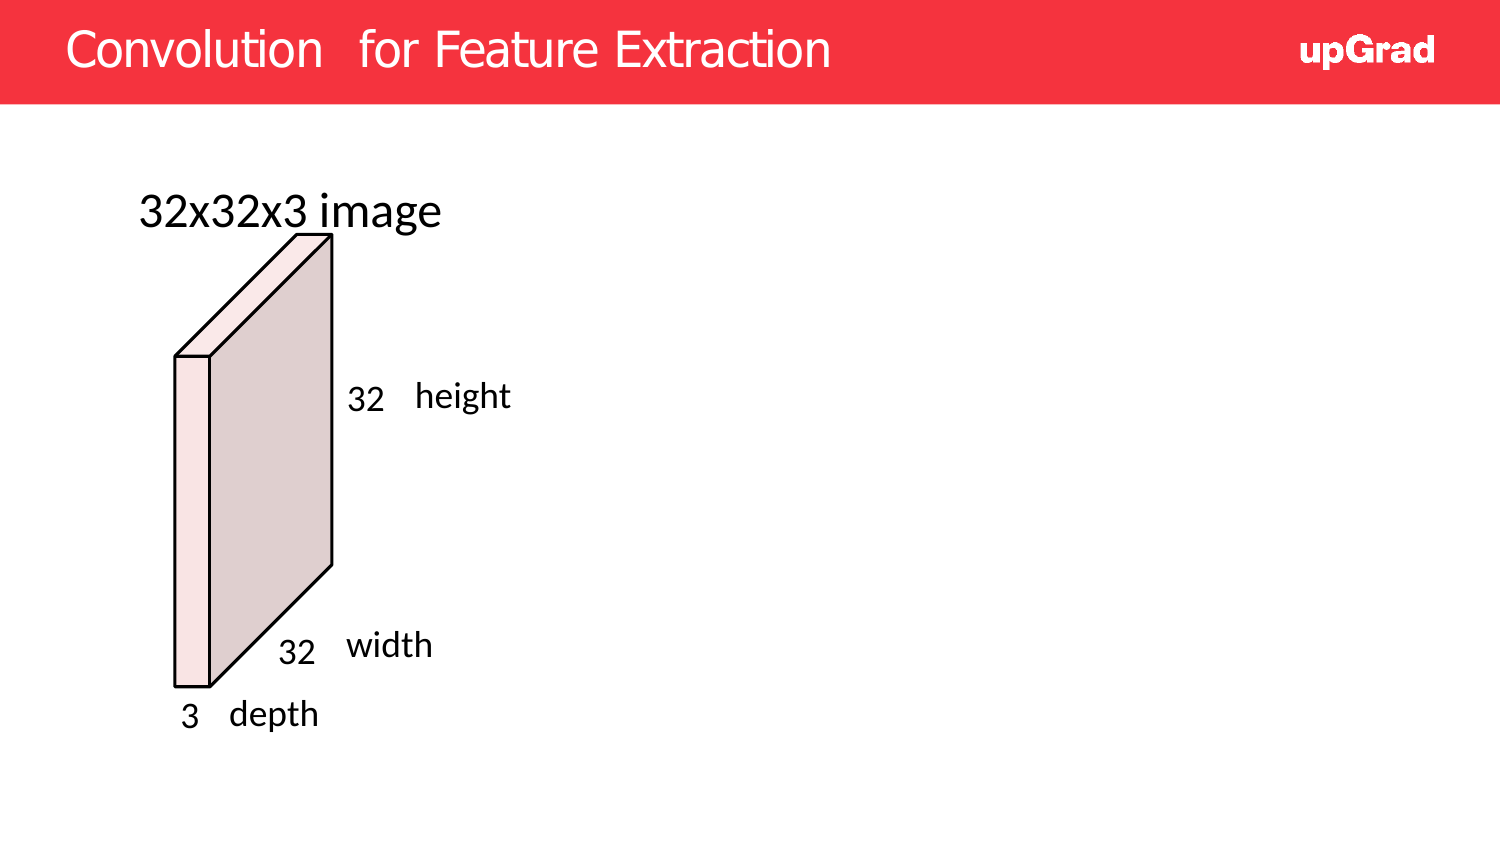

# Convolution	for Feature Extraction
32x32x3 image

height
32
width
32
depth
3
Slide credit: CS231n Lecture 7